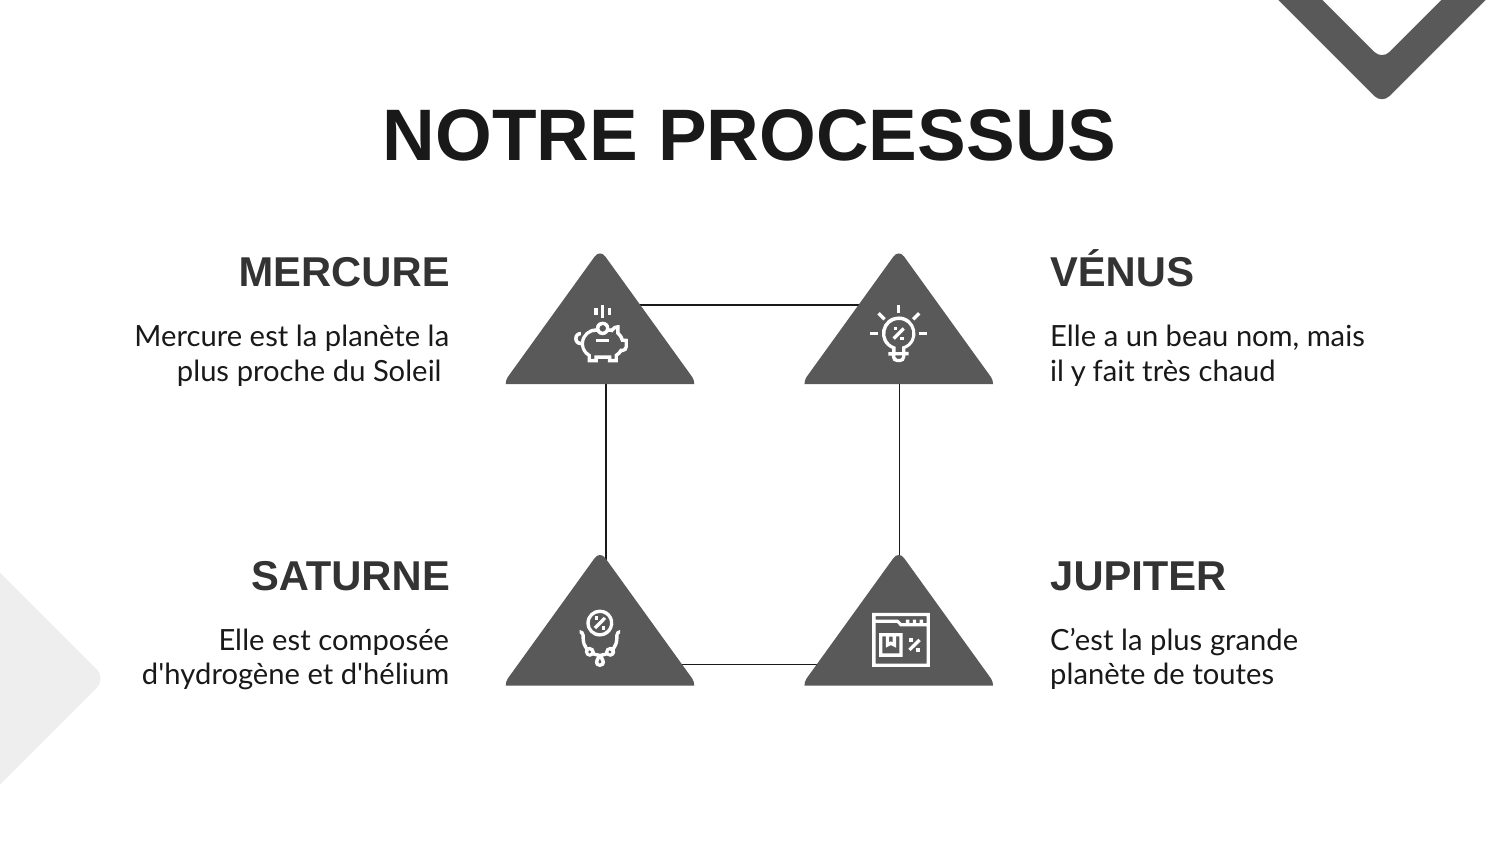

# NOTRE PROCESSUS
MERCURE
VÉNUS

Mercure est la planète la plus proche du Soleil

Elle a un beau nom, mais il y fait très chaud
SATURNE
JUPITER

Elle est composée d'hydrogène et d'hélium
C’est la plus grande planète de toutes